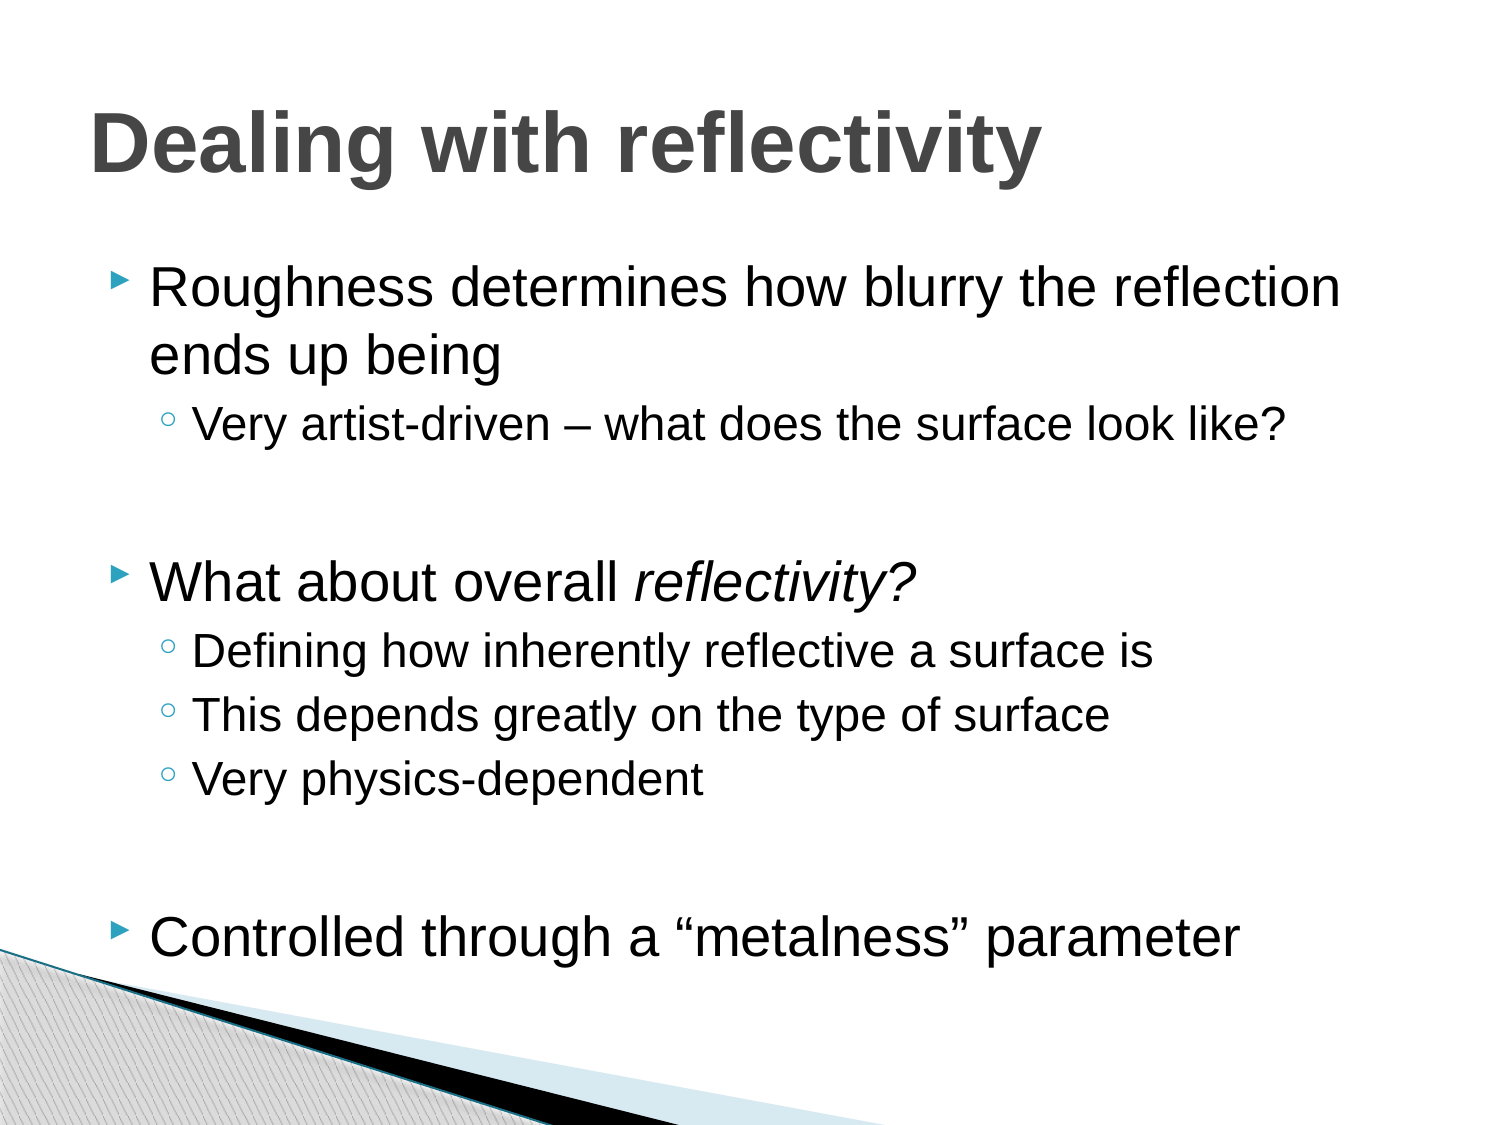

# Dealing with reflectivity
Roughness determines how blurry the reflection ends up being
Very artist-driven – what does the surface look like?

What about overall reflectivity?
Defining how inherently reflective a surface is
This depends greatly on the type of surface
Very physics-dependent

Controlled through a “metalness” parameter